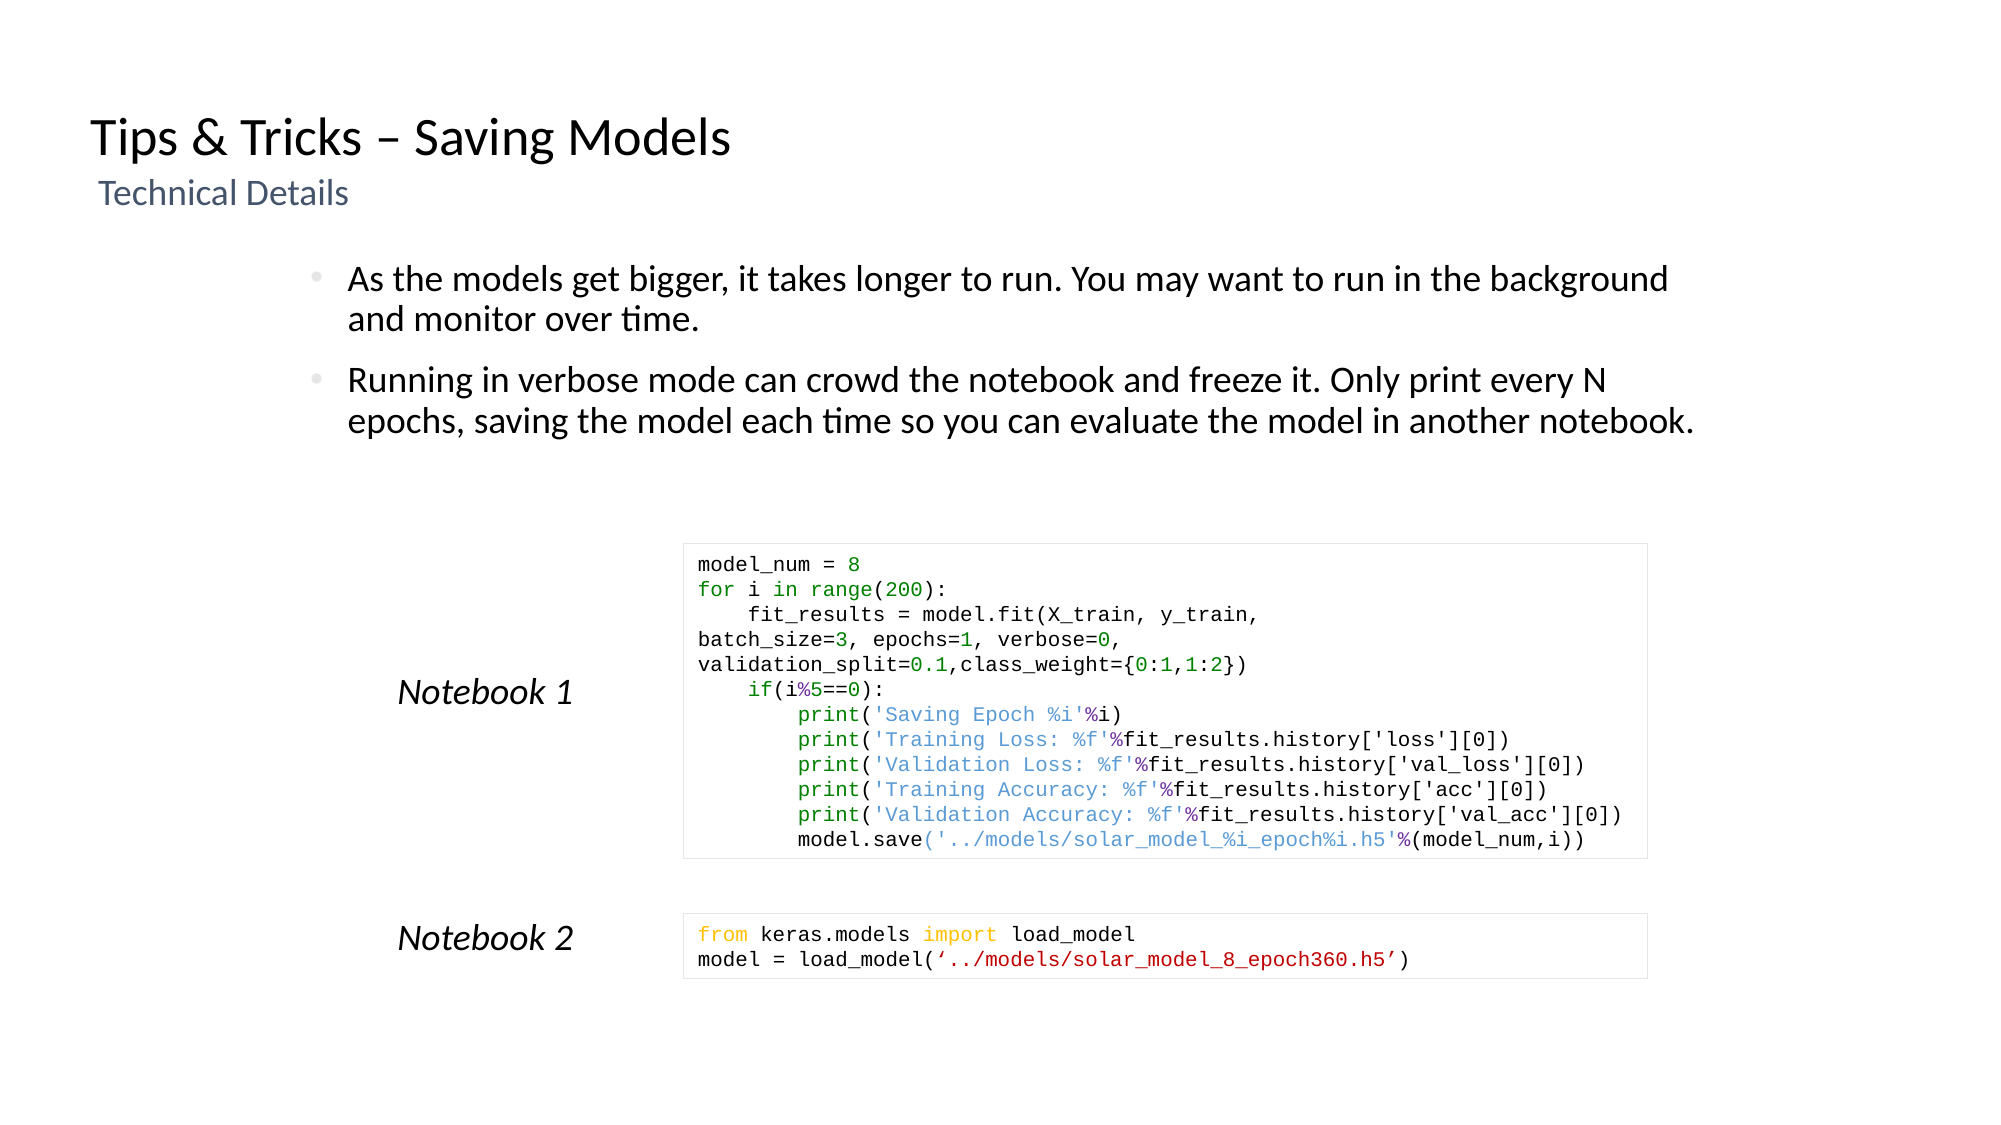

# Tips & Tricks – Saving Models
Technical Details
As the models get bigger, it takes longer to run. You may want to run in the background and monitor over time.
Running in verbose mode can crowd the notebook and freeze it. Only print every N epochs, saving the model each time so you can evaluate the model in another notebook.
model_num = 8
for i in range(200):
    fit_results = model.fit(X_train, y_train,                   	batch_size=3, epochs=1, verbose=0, 	validation_split=0.1,class_weight={0:1,1:2})
    if(i%5==0):
        print('Saving Epoch %i'%i)
        print('Training Loss: %f'%fit_results.history['loss'][0])
        print('Validation Loss: %f'%fit_results.history['val_loss'][0])
        print('Training Accuracy: %f'%fit_results.history['acc'][0])
        print('Validation Accuracy: %f'%fit_results.history['val_acc'][0])
        model.save('../models/solar_model_%i_epoch%i.h5'%(model_num,i))
Notebook 1
Notebook 2
from keras.models import load_model
model = load_model(‘../models/solar_model_8_epoch360.h5’)
39